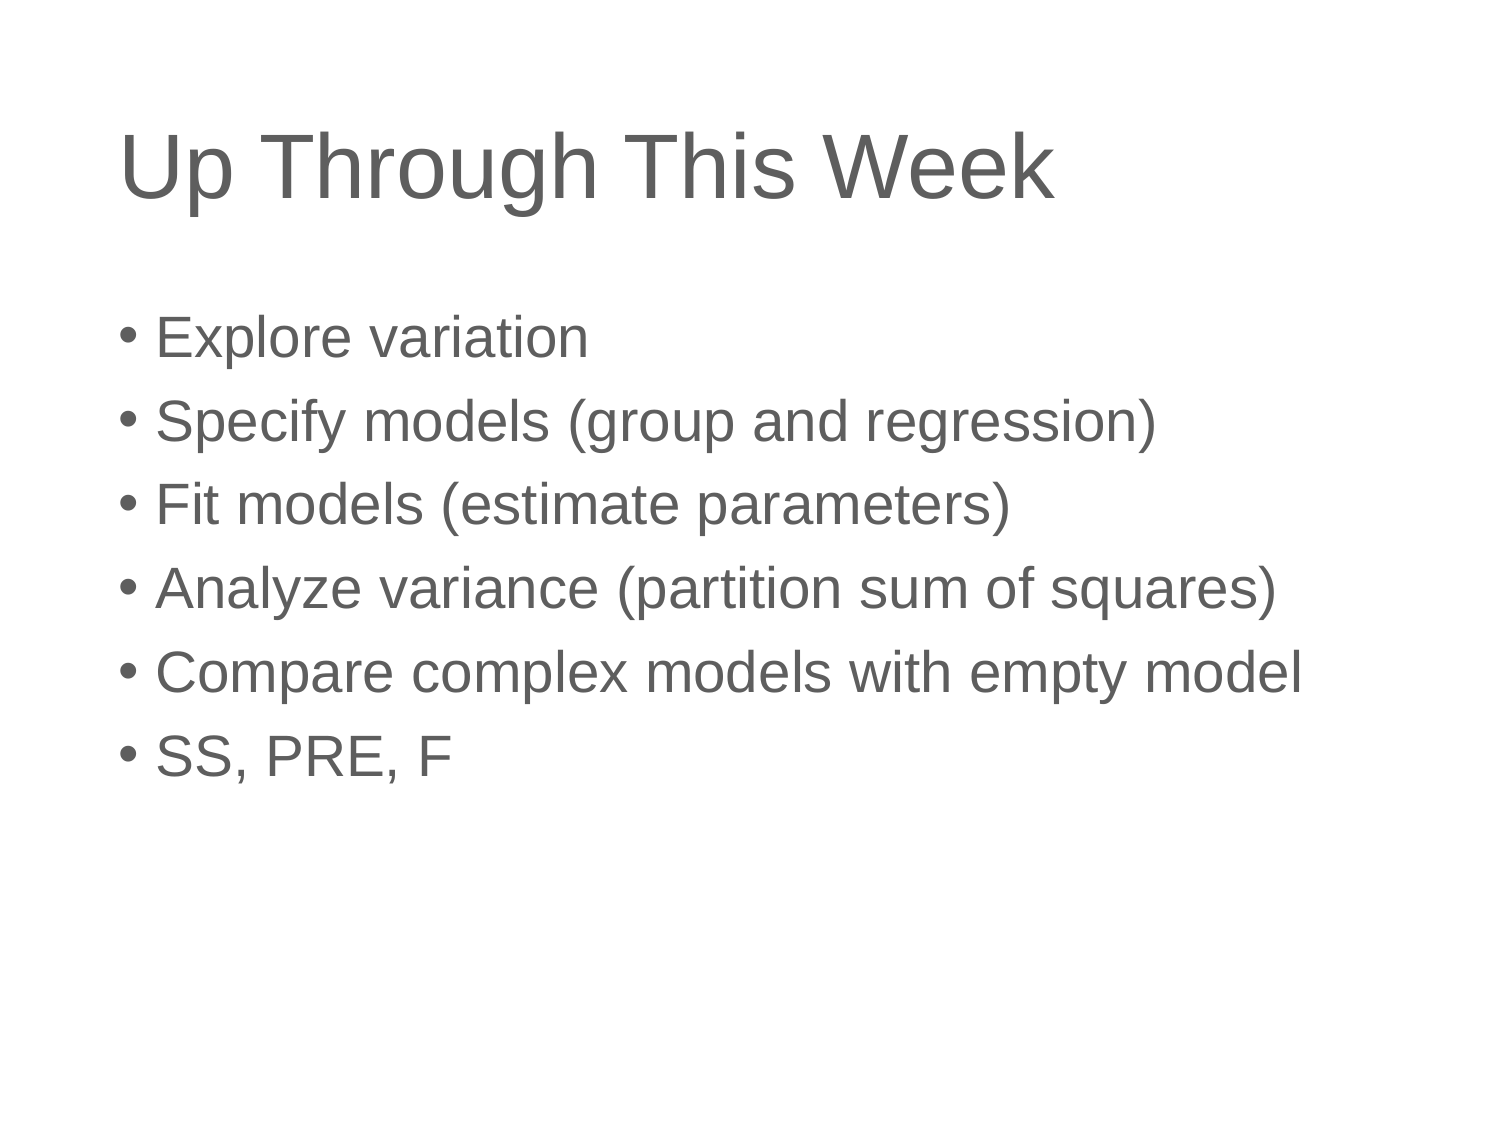

# Up Through This Week
Explore variation
Specify models (group and regression)
Fit models (estimate parameters)
Analyze variance (partition sum of squares)
Compare complex models with empty model
SS, PRE, F